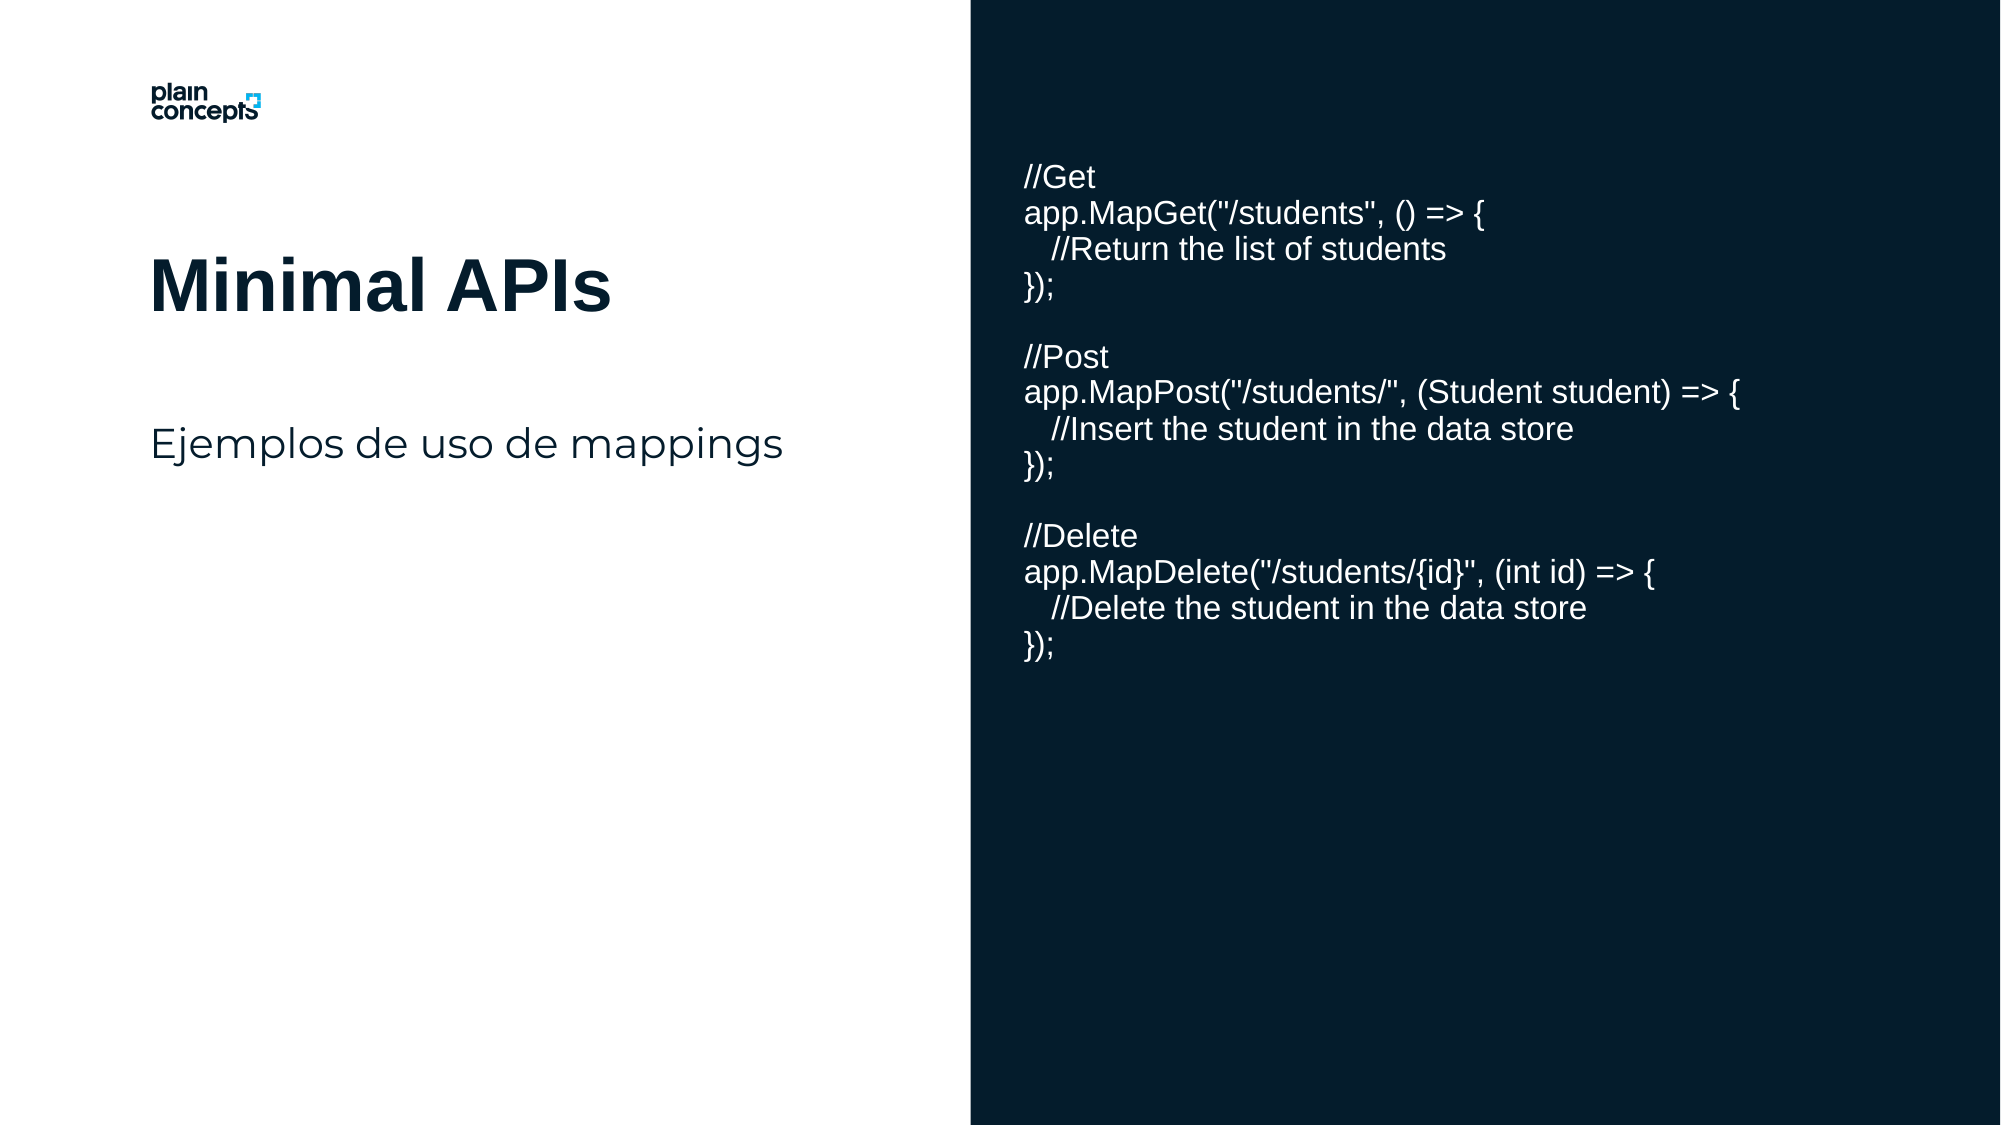

//Get
app.MapGet("/students", () => {
   //Return the list of students
});

//Post
app.MapPost("/students/", (Student student) => {
   //Insert the student in the data store
});

//Delete
app.MapDelete("/students/{id}", (int id) => {
   //Delete the student in the data store
});

Minimal APIs

Ejemplos de uso de mappings